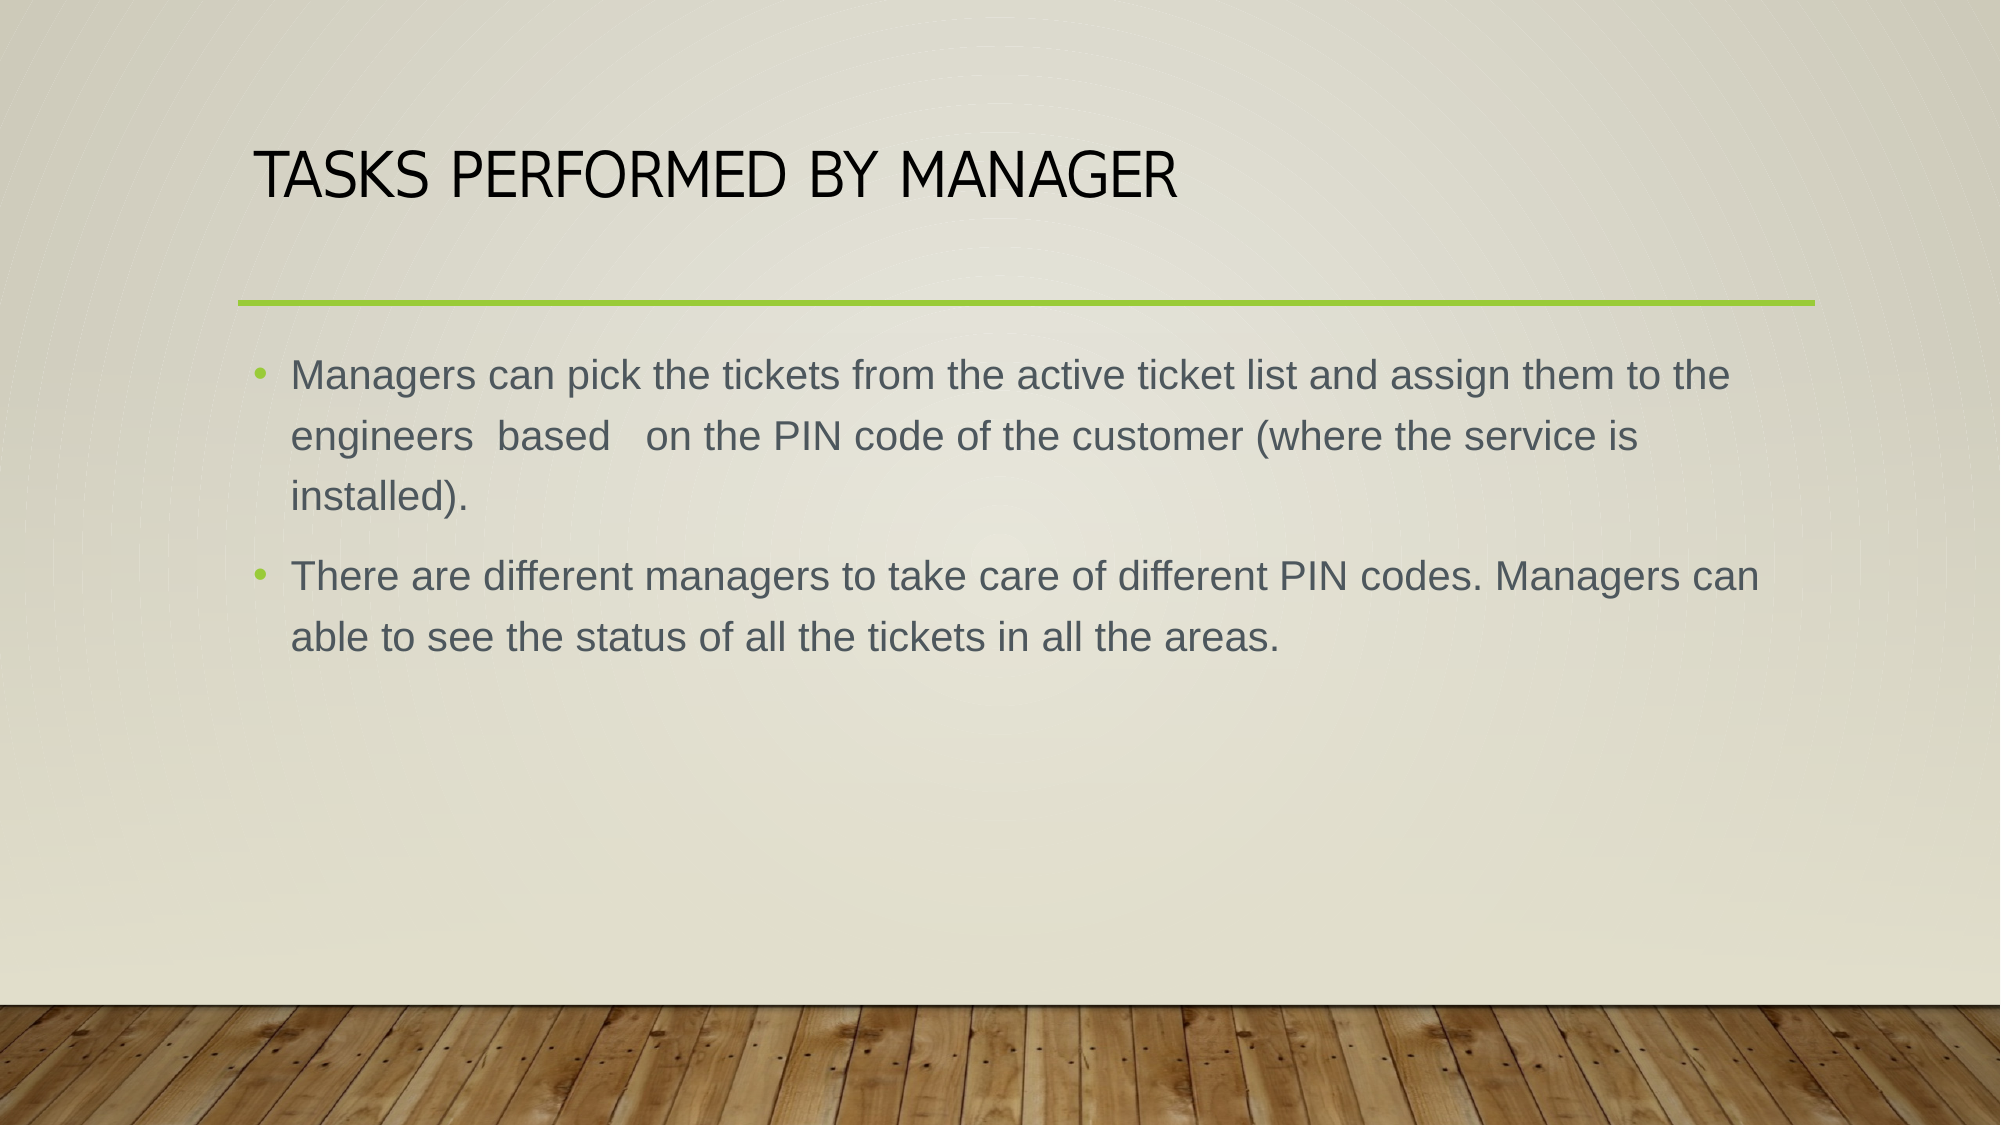

# Tasks Performed by manager
Managers can pick the tickets from the active ticket list and assign them to the engineers  based   on the PIN code of the customer (where the service is installed).
There are different managers to take care of different PIN codes. Managers can able to see the status of all the tickets in all the areas.